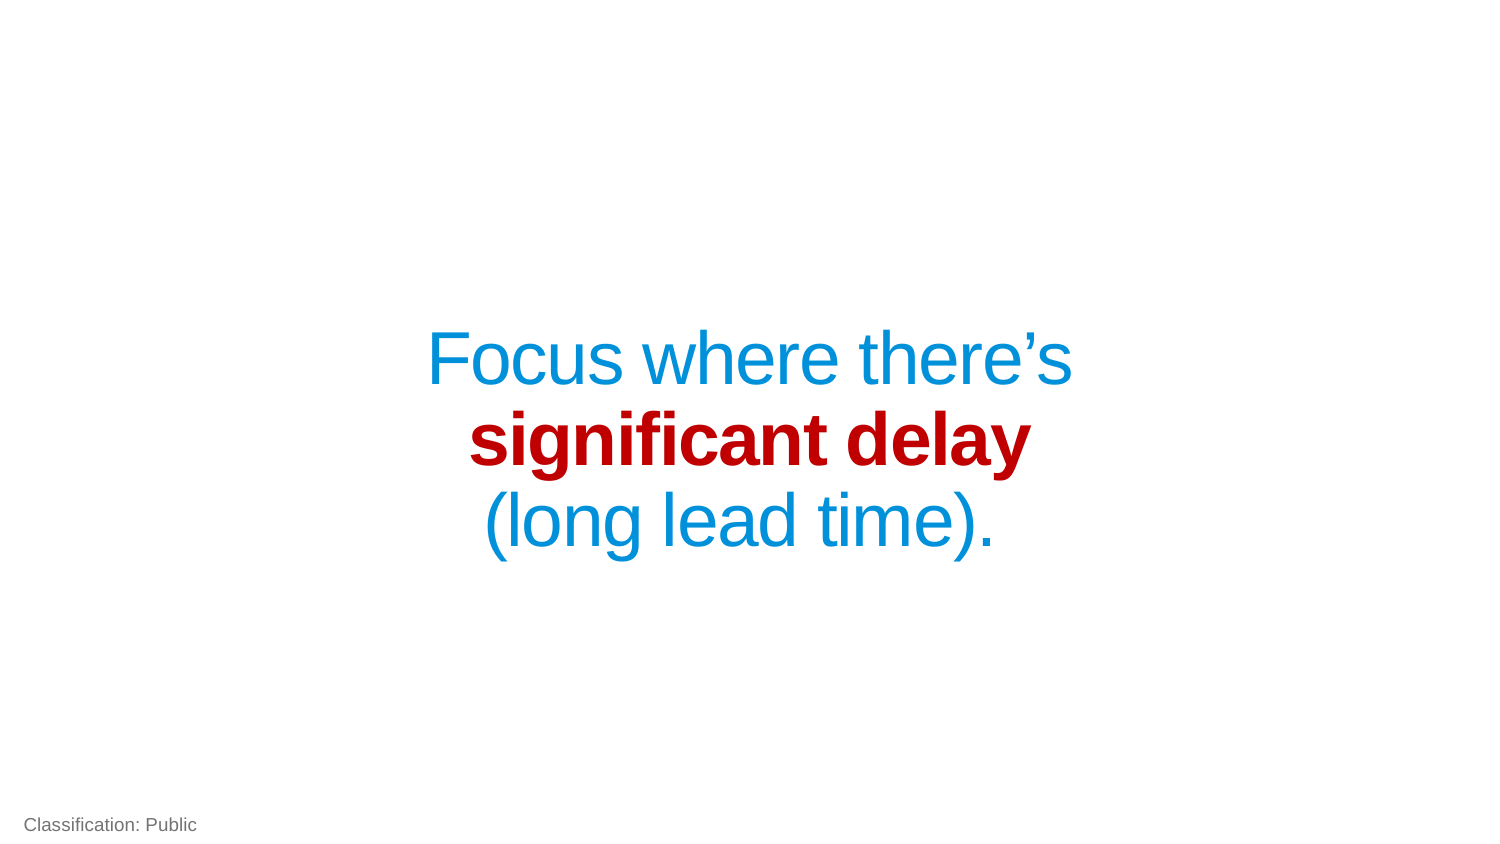

Focus where there’s
significant delay
(long lead time).